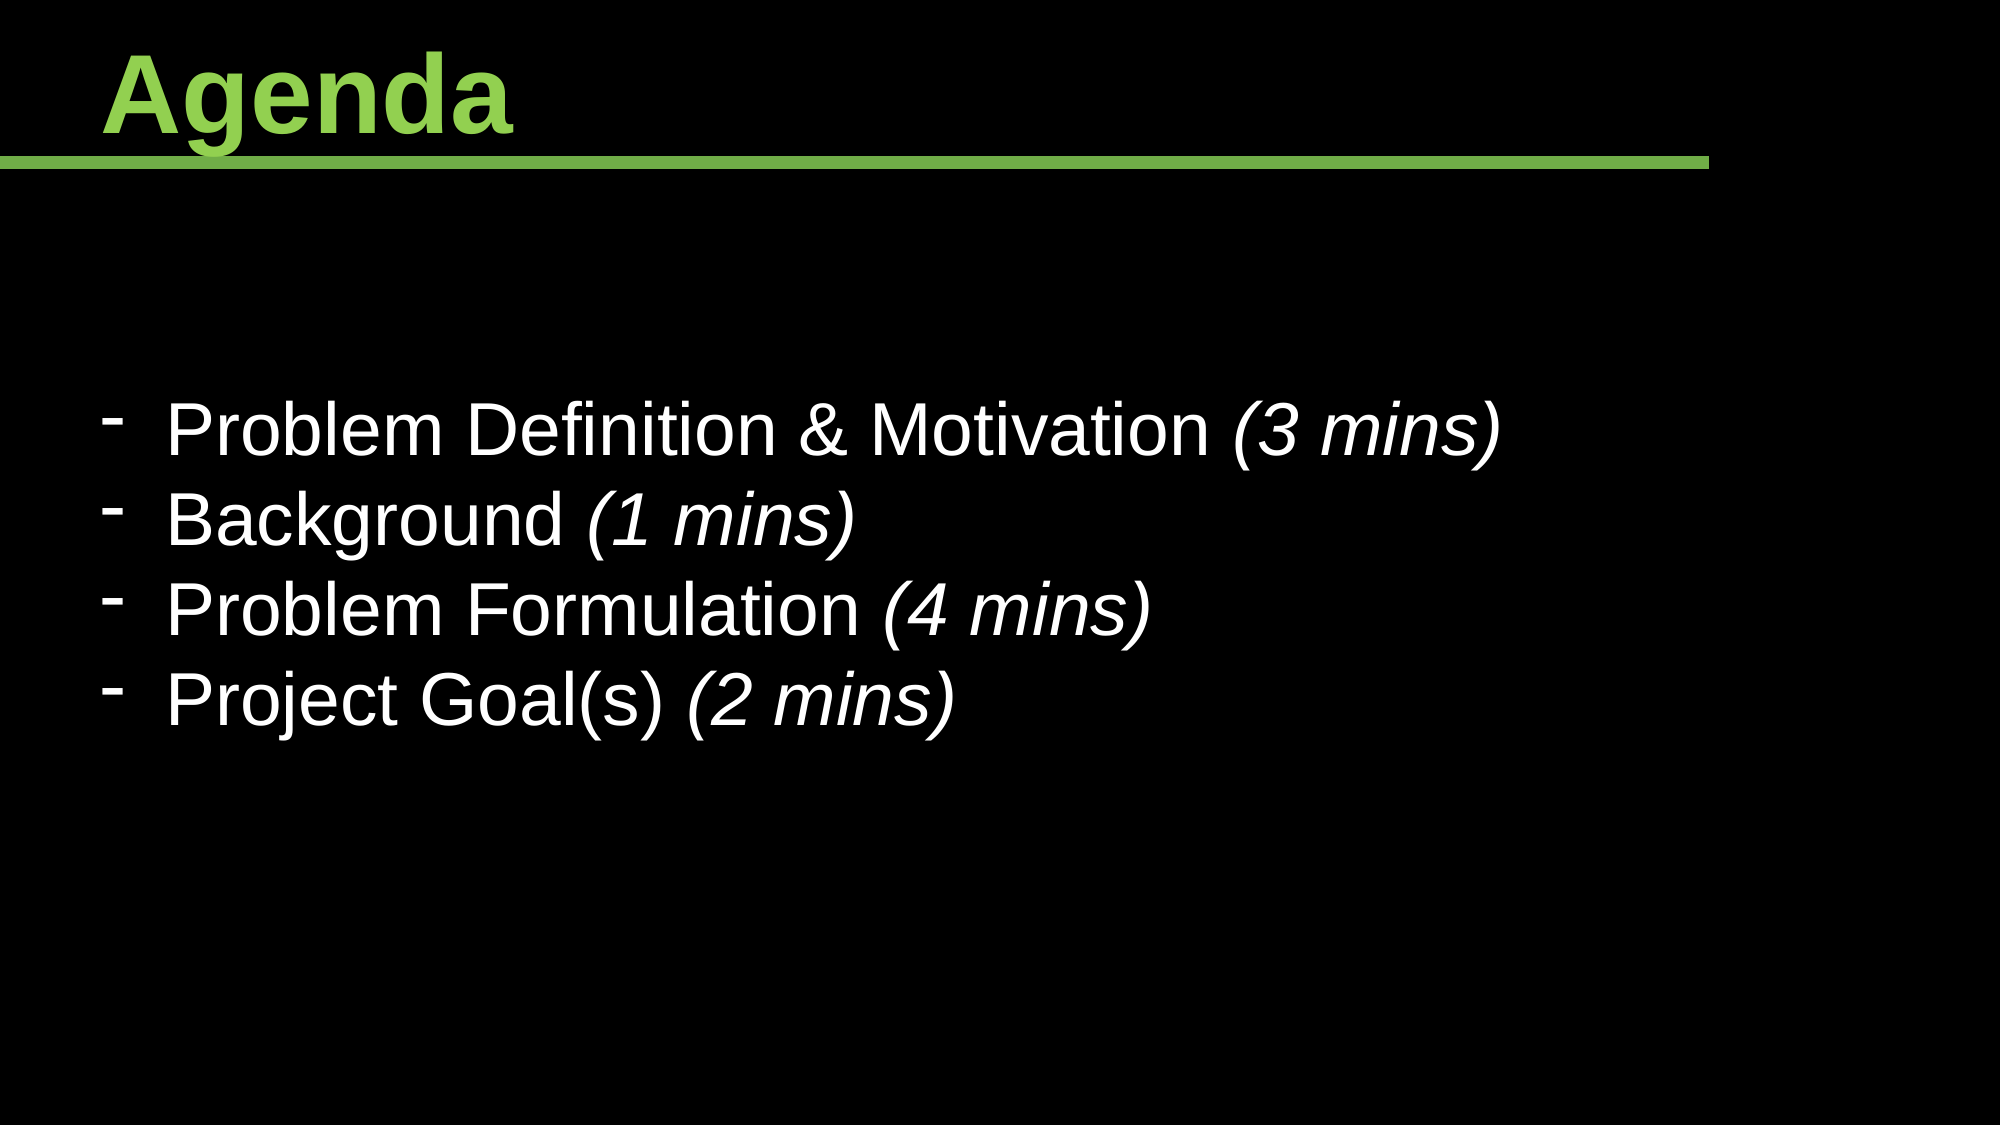

Agenda
Problem Definition & Motivation (3 mins)
Background (1 mins)
Problem Formulation (4 mins)
Project Goal(s) (2 mins)